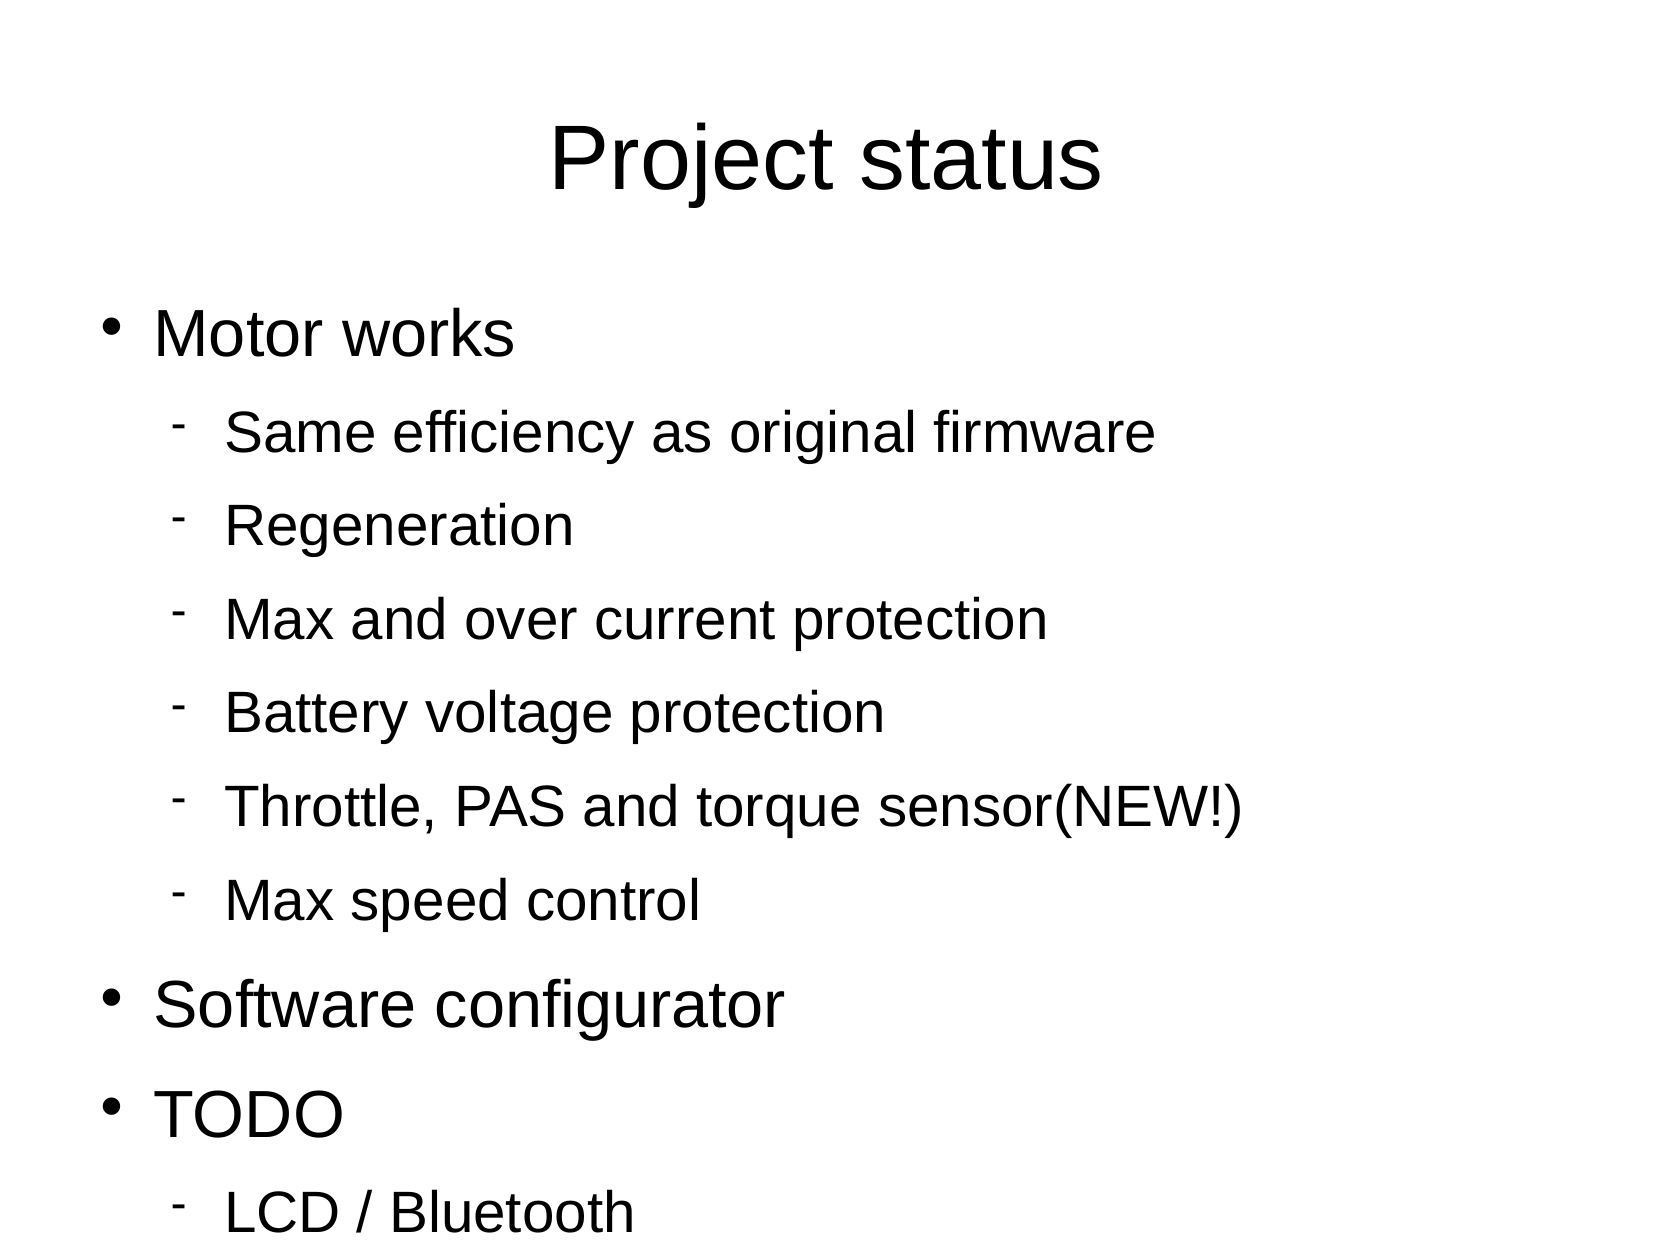

Project status
Motor works
Same efficiency as original firmware
Regeneration
Max and over current protection
Battery voltage protection
Throttle, PAS and torque sensor(NEW!)
Max speed control
Software configurator
TODO
LCD / Bluetooth
EEPROM saving configurations
Stabilization